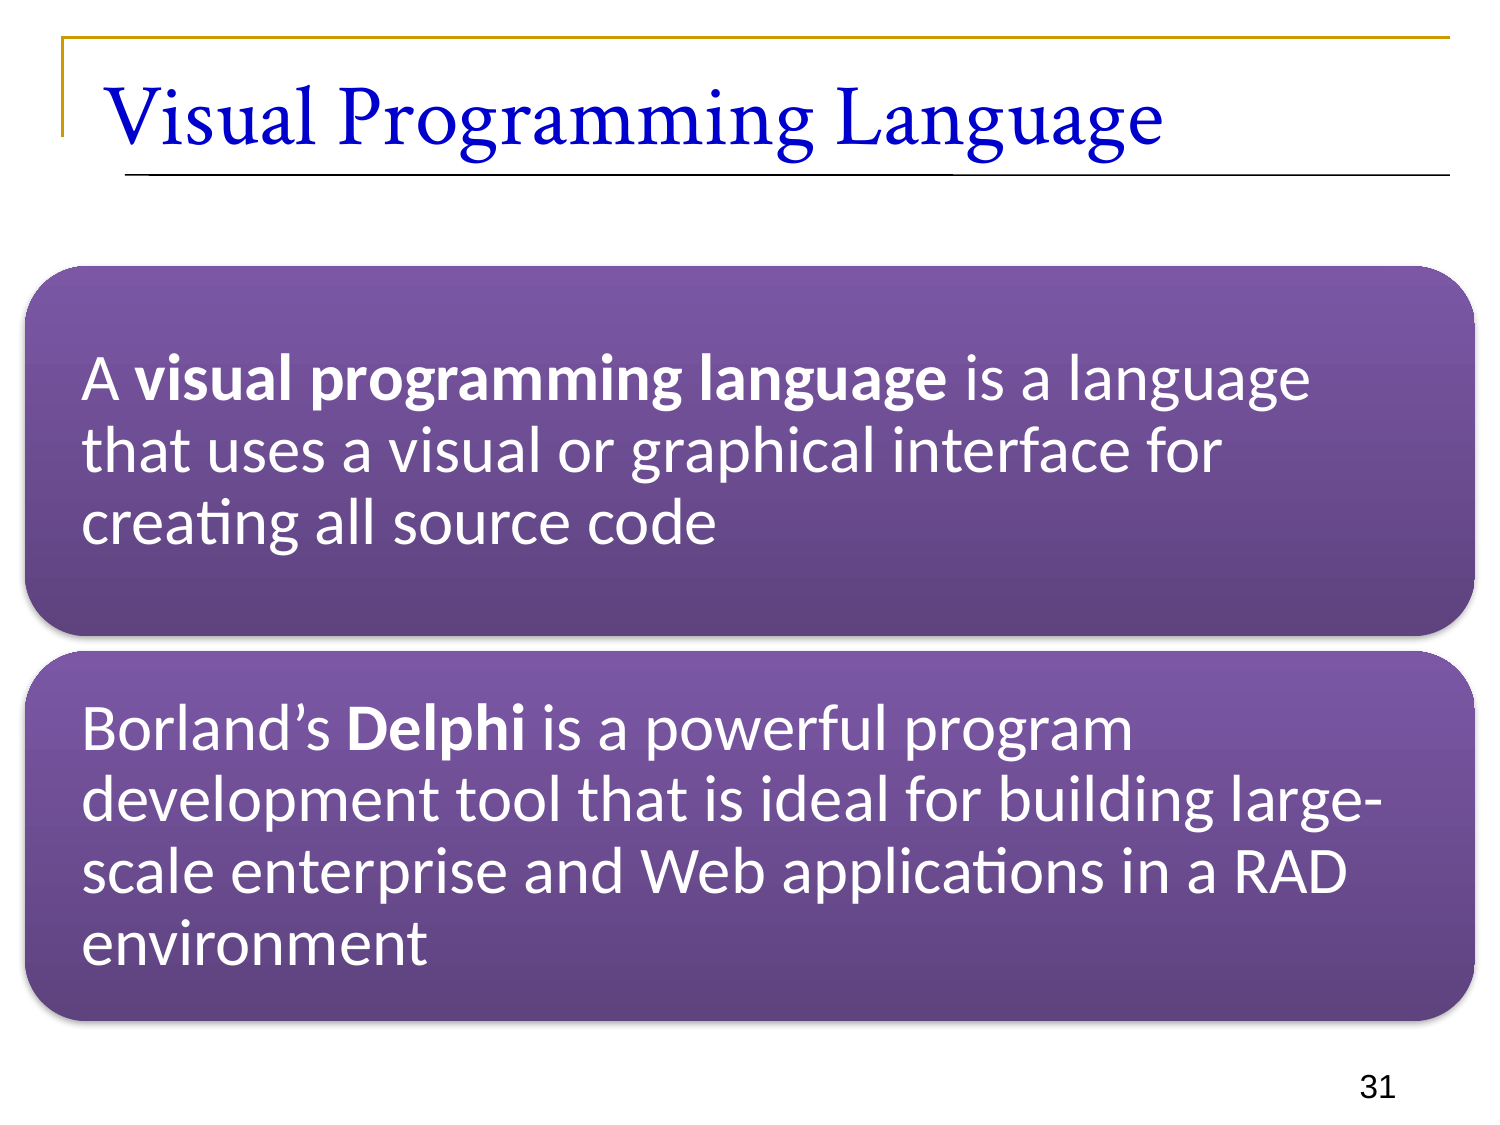

# Visual Programming Language

A visual programming language is a language that uses a visual or graphical interface for creating all source code
Borland’s Delphi is a powerful program development tool that is ideal for building large-scale enterprise and Web applications in a RAD environment